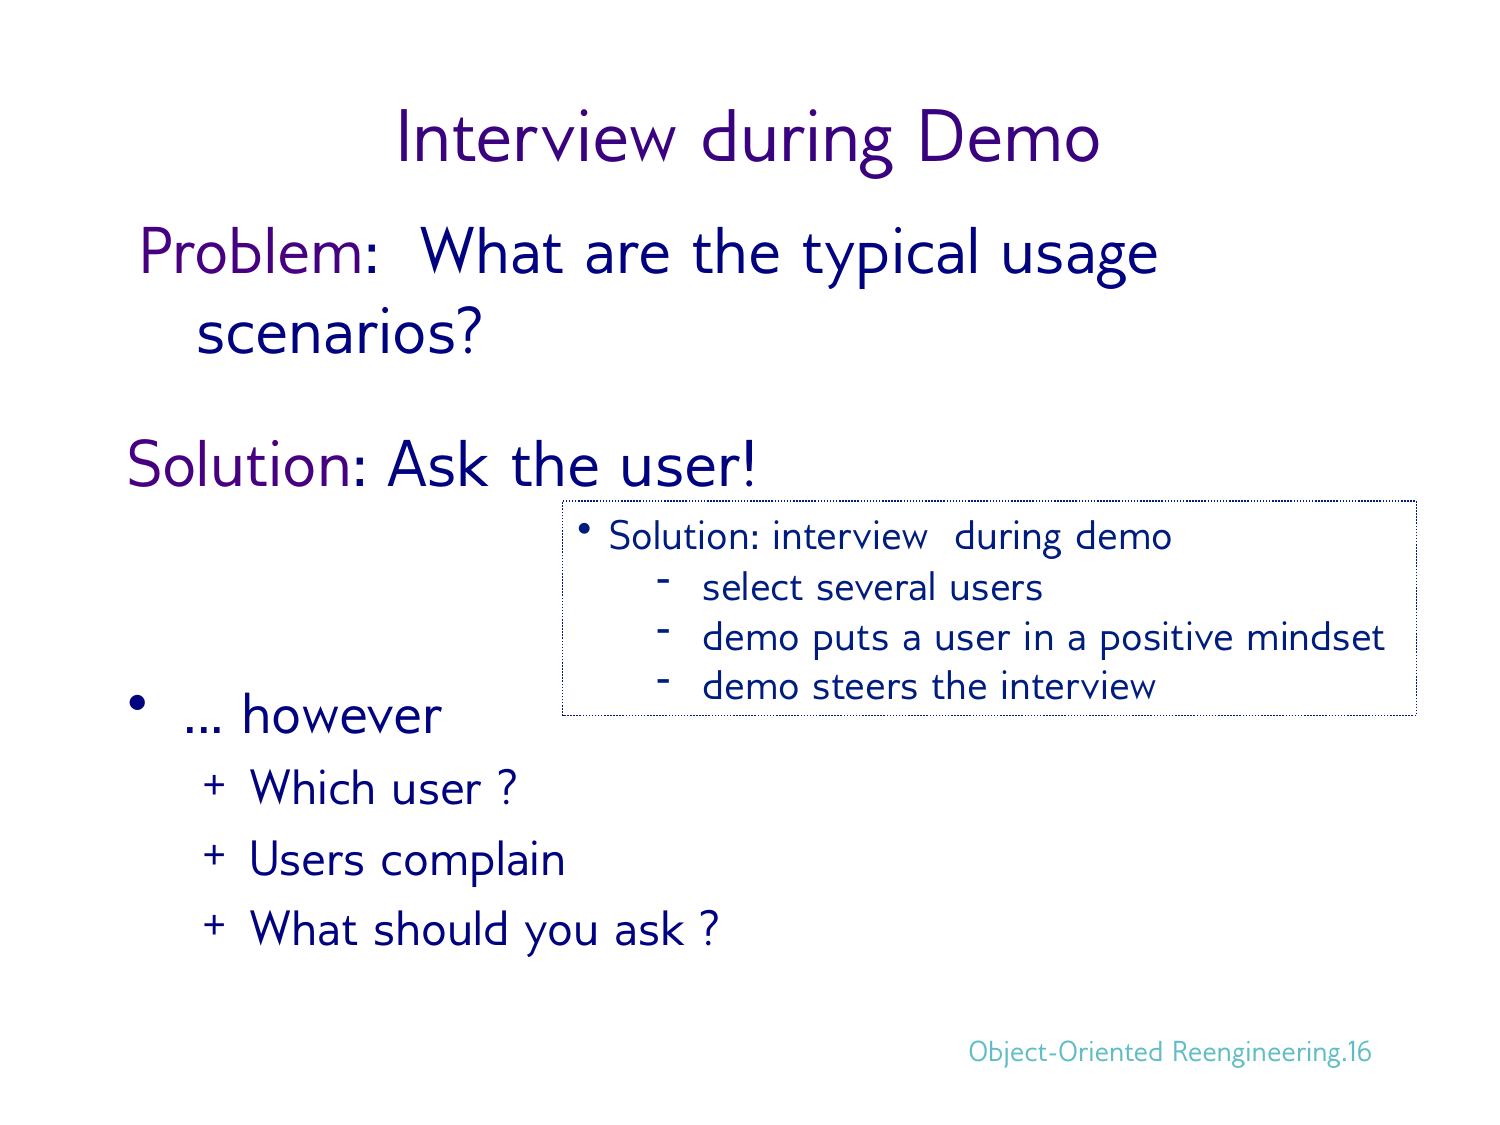

# Interview during Demo
Problem:  What are the typical usage scenarios?
Solution: Ask the user!

... however
Which user ?
Users complain
What should you ask ?
Solution: interview  during demo
select several users
demo puts a user in a positive mindset
demo steers the interview

Object-Oriented Reengineering.16